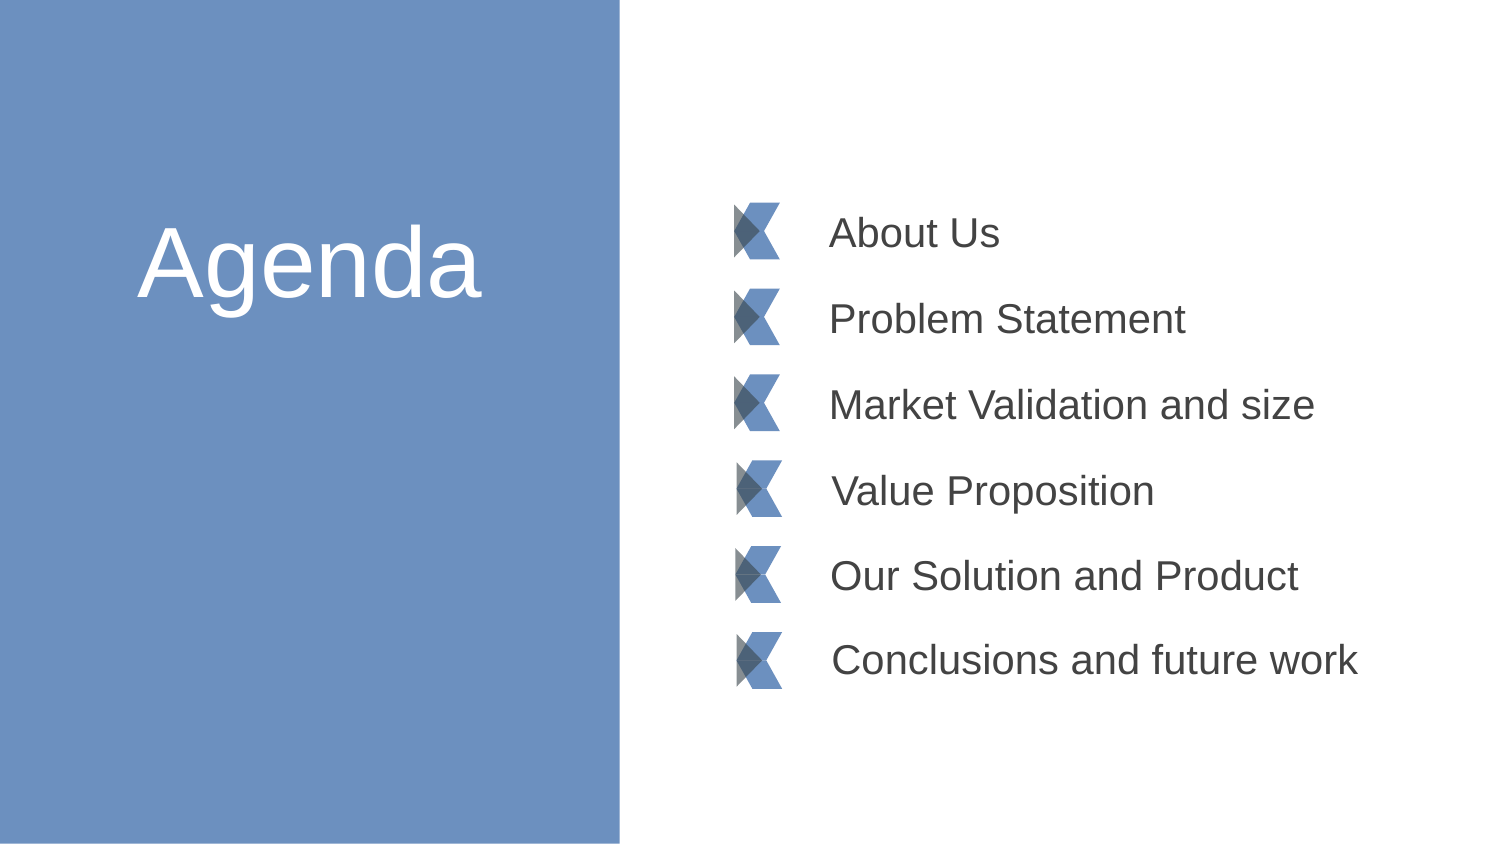

# Agenda
About Us

Problem Statement

Market Validation and size

Value Proposition

Our Solution and Product

Conclusions and future work